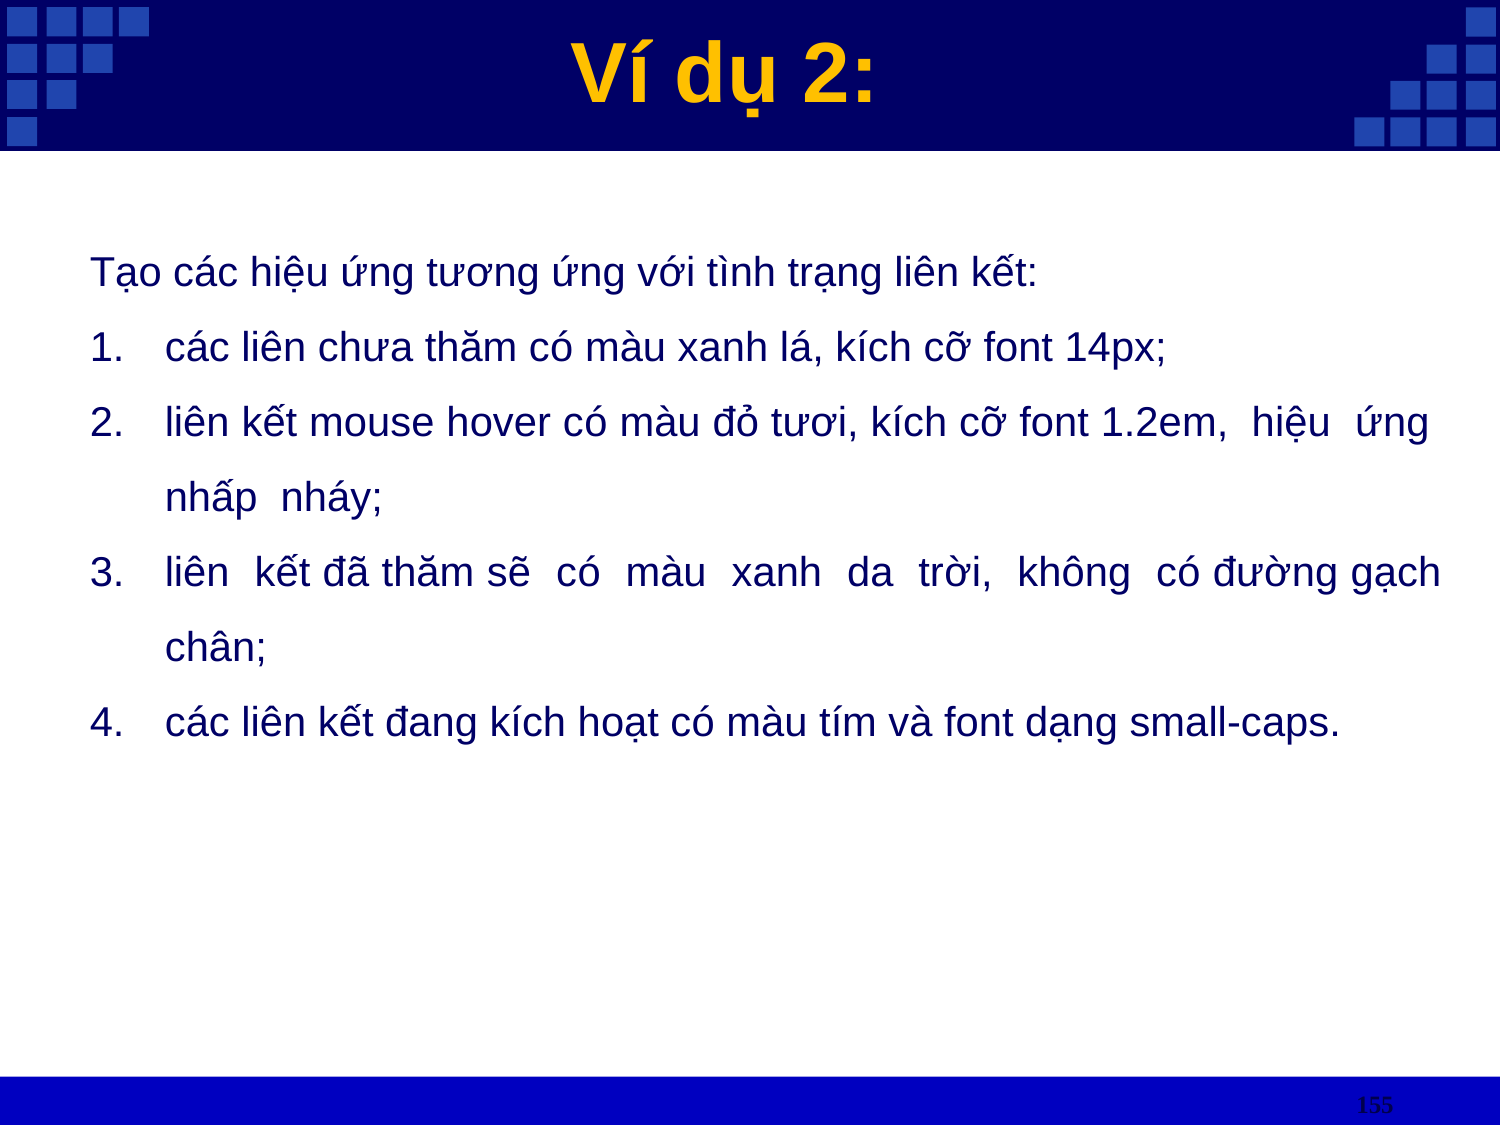

Ví dụ 2:
Tạo các hiệu ứng tương ứng với tình trạng liên kết:
các liên chưa thăm có màu xanh lá, kích cỡ font 14px;
liên kết mouse hover có màu đỏ tươi, kích cỡ font 1.2em,  hiệu  ứng  nhấp  nháy;
liên  kết đã thăm sẽ  có  màu  xanh  da  trời,  không  có đường gạch chân;
các liên kết đang kích hoạt có màu tím và font dạng small-caps.

155